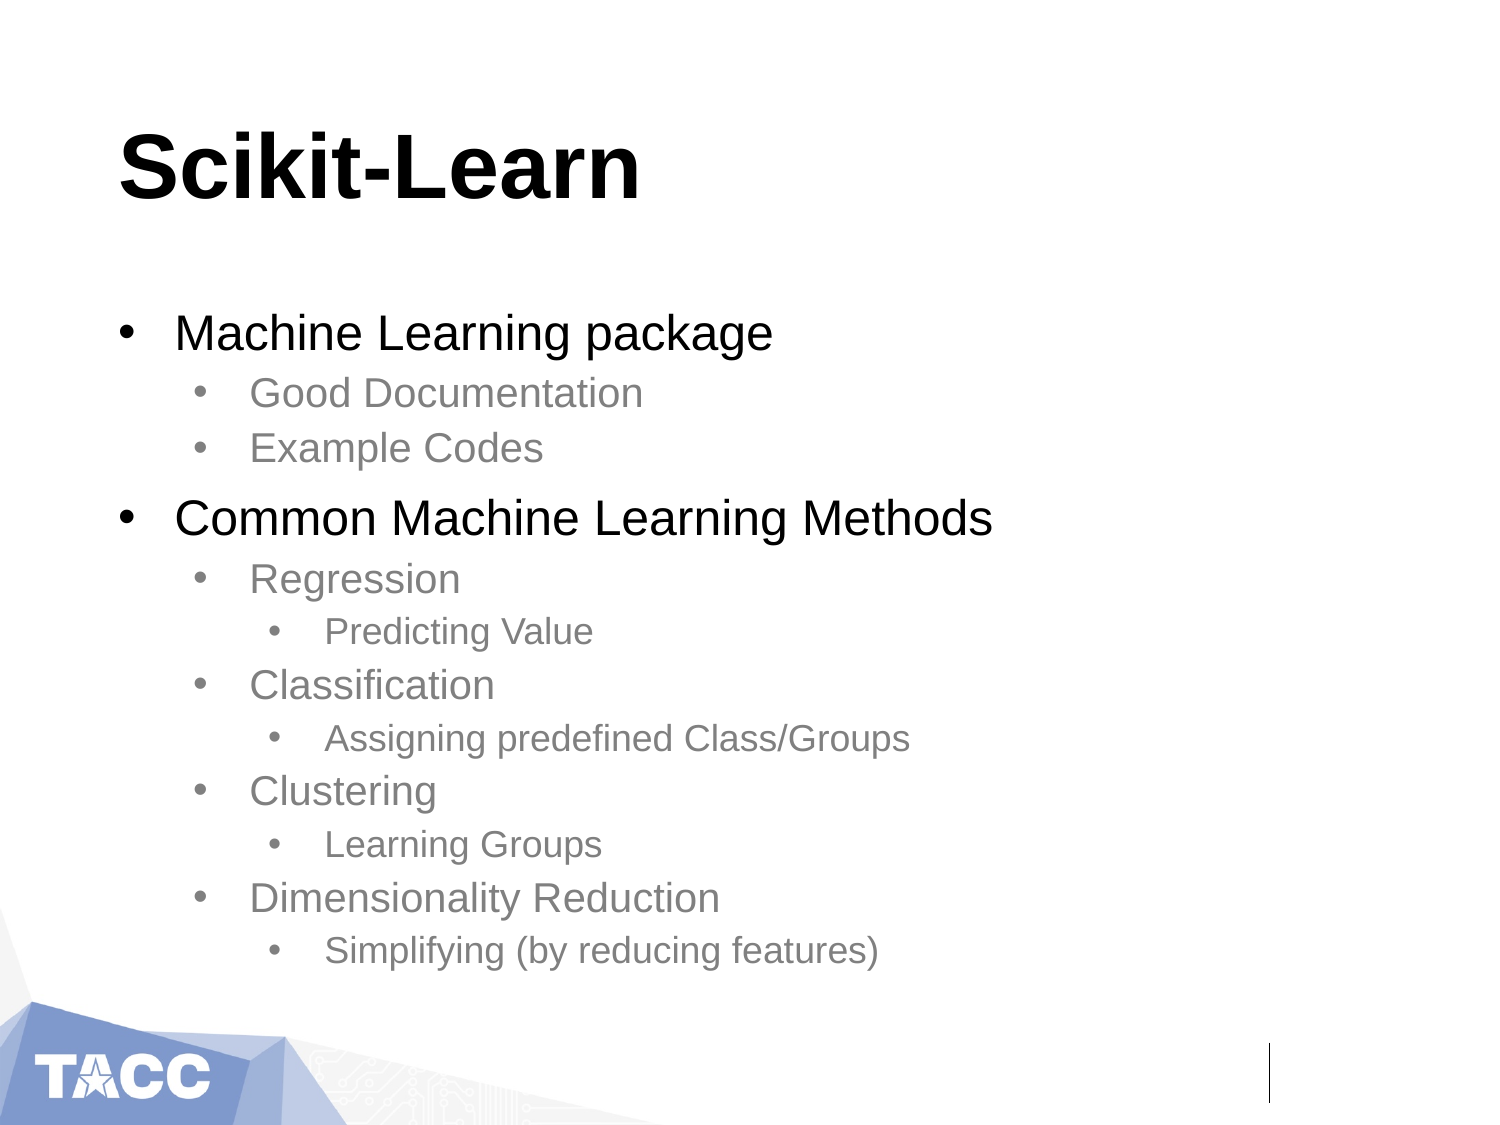

# Scikit-Learn
Machine Learning package
Good Documentation
Example Codes
Common Machine Learning Methods
Regression
Predicting Value
Classification
Assigning predefined Class/Groups
Clustering
Learning Groups
Dimensionality Reduction
Simplifying (by reducing features)